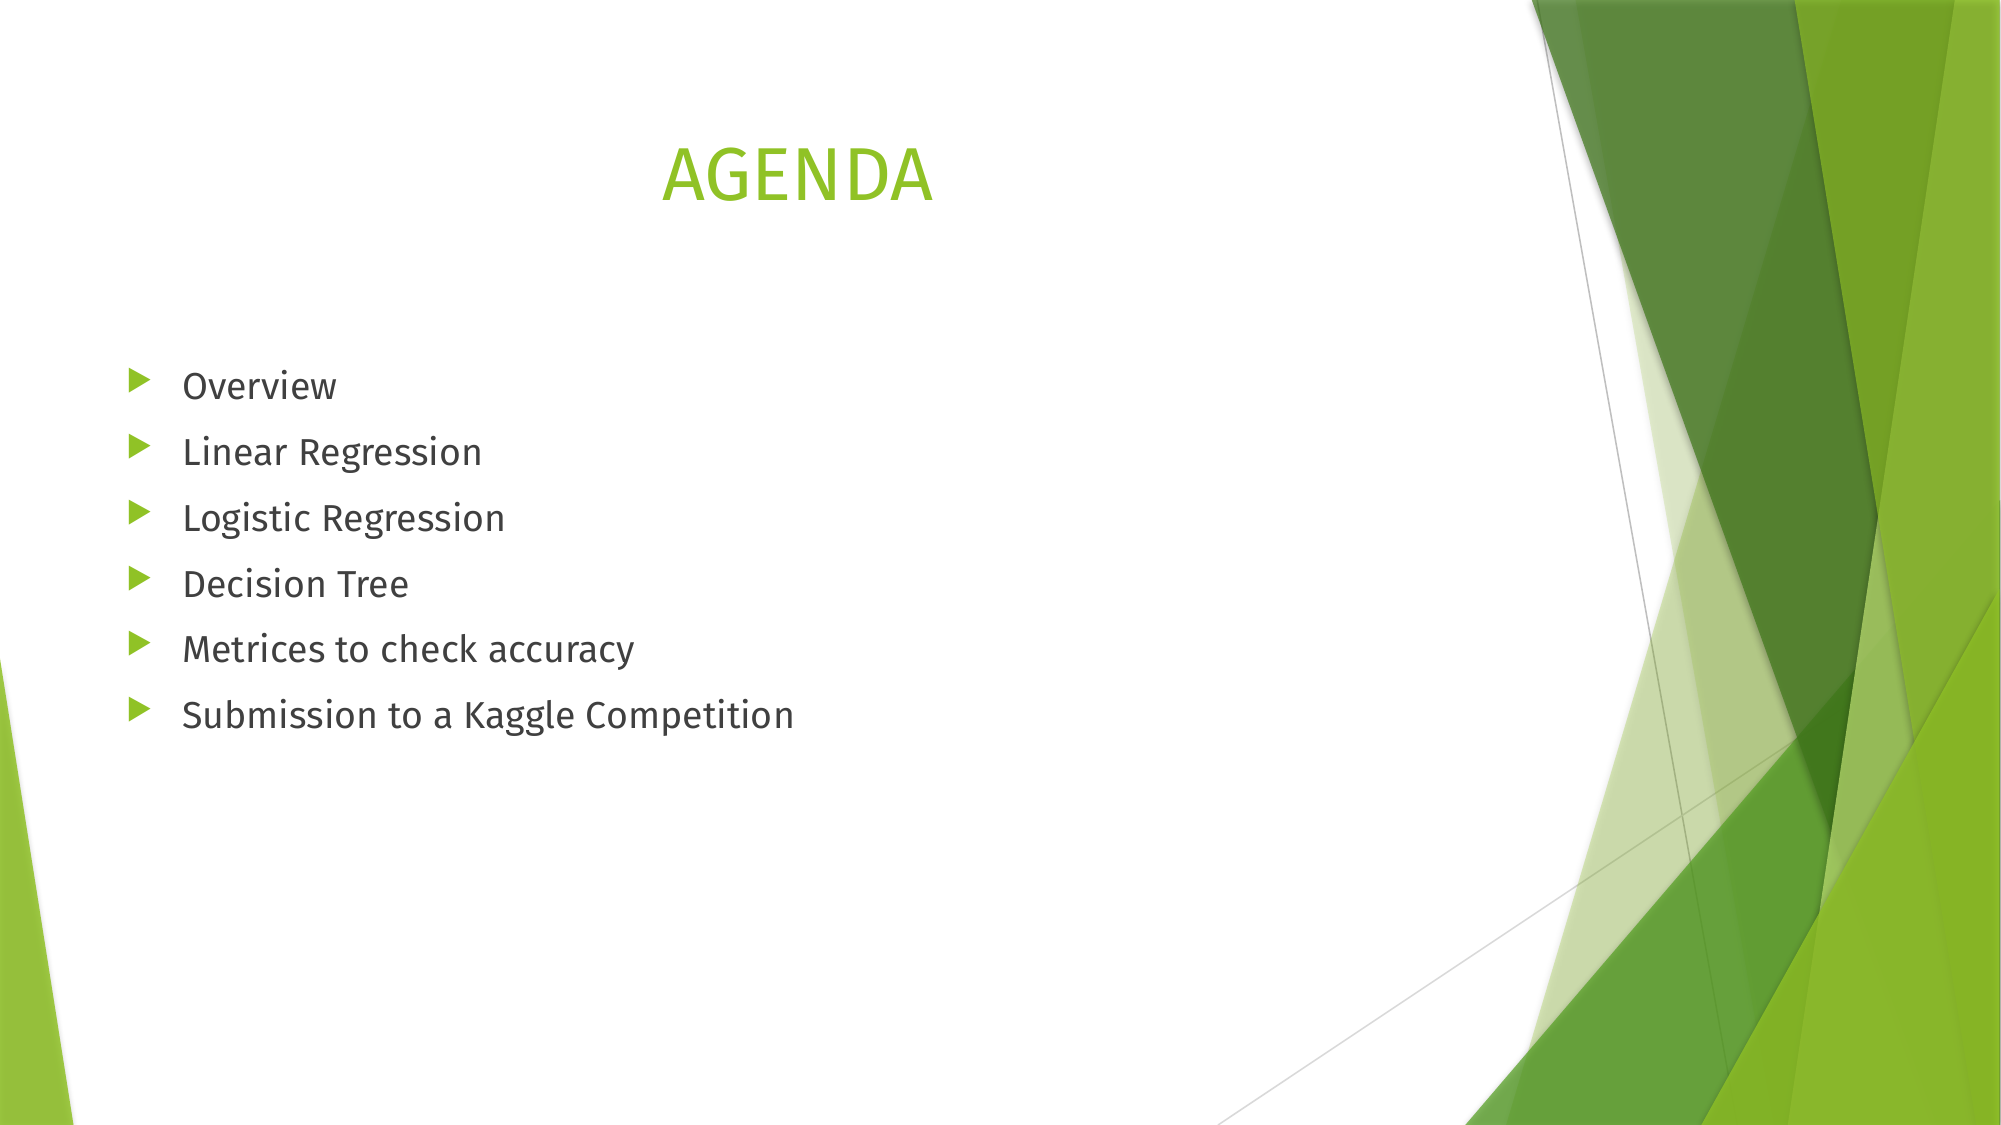

# AGENDA
Overview
Linear Regression
Logistic Regression
Decision Tree
Metrices to check accuracy
Submission to a Kaggle Competition